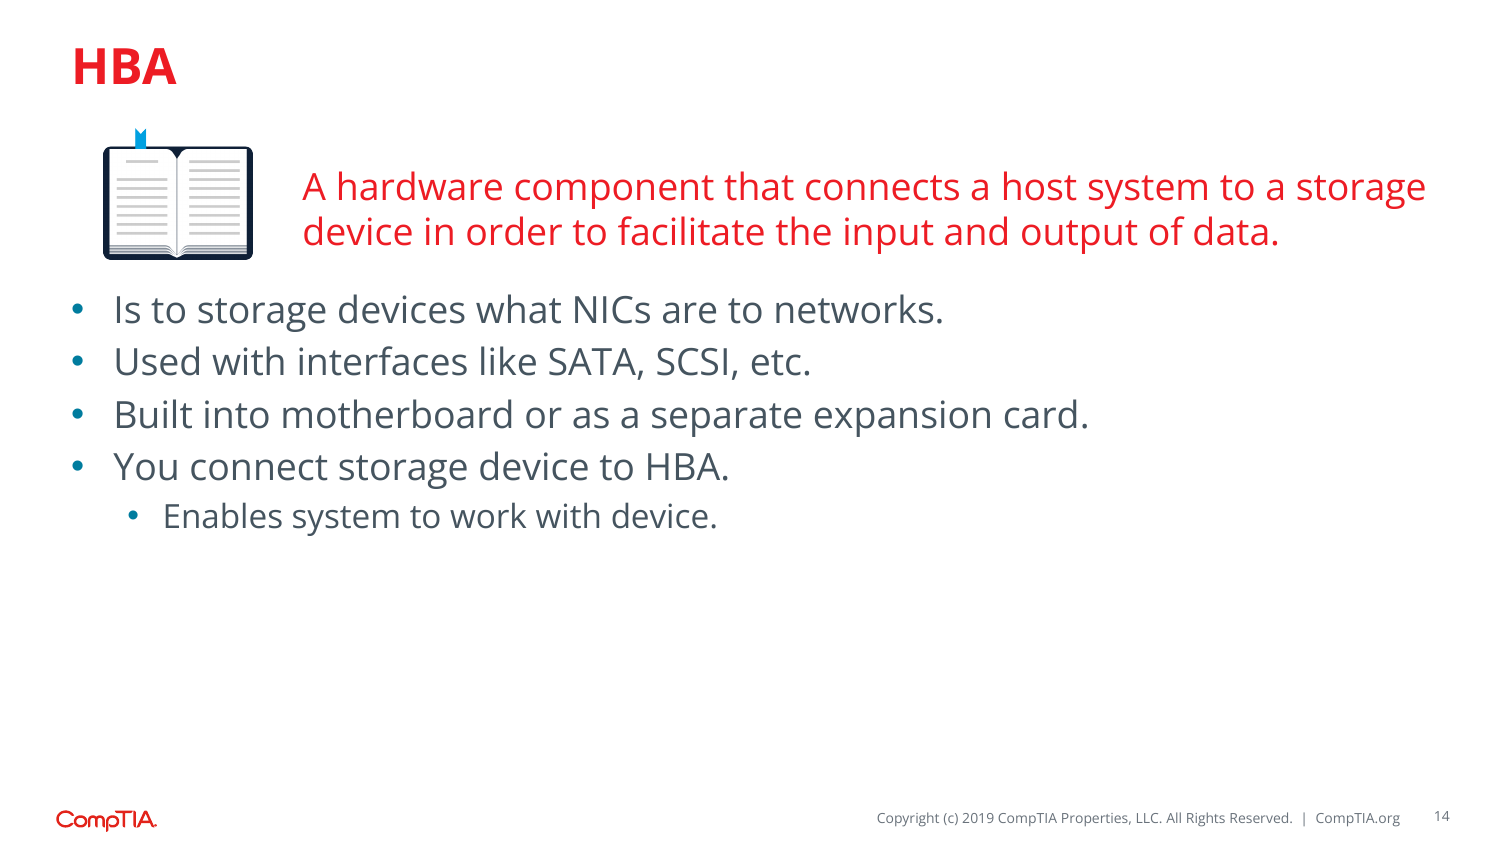

# HBA
A hardware component that connects a host system to a storage device in order to facilitate the input and output of data.
Is to storage devices what NICs are to networks.
Used with interfaces like SATA, SCSI, etc.
Built into motherboard or as a separate expansion card.
You connect storage device to HBA.
Enables system to work with device.
14